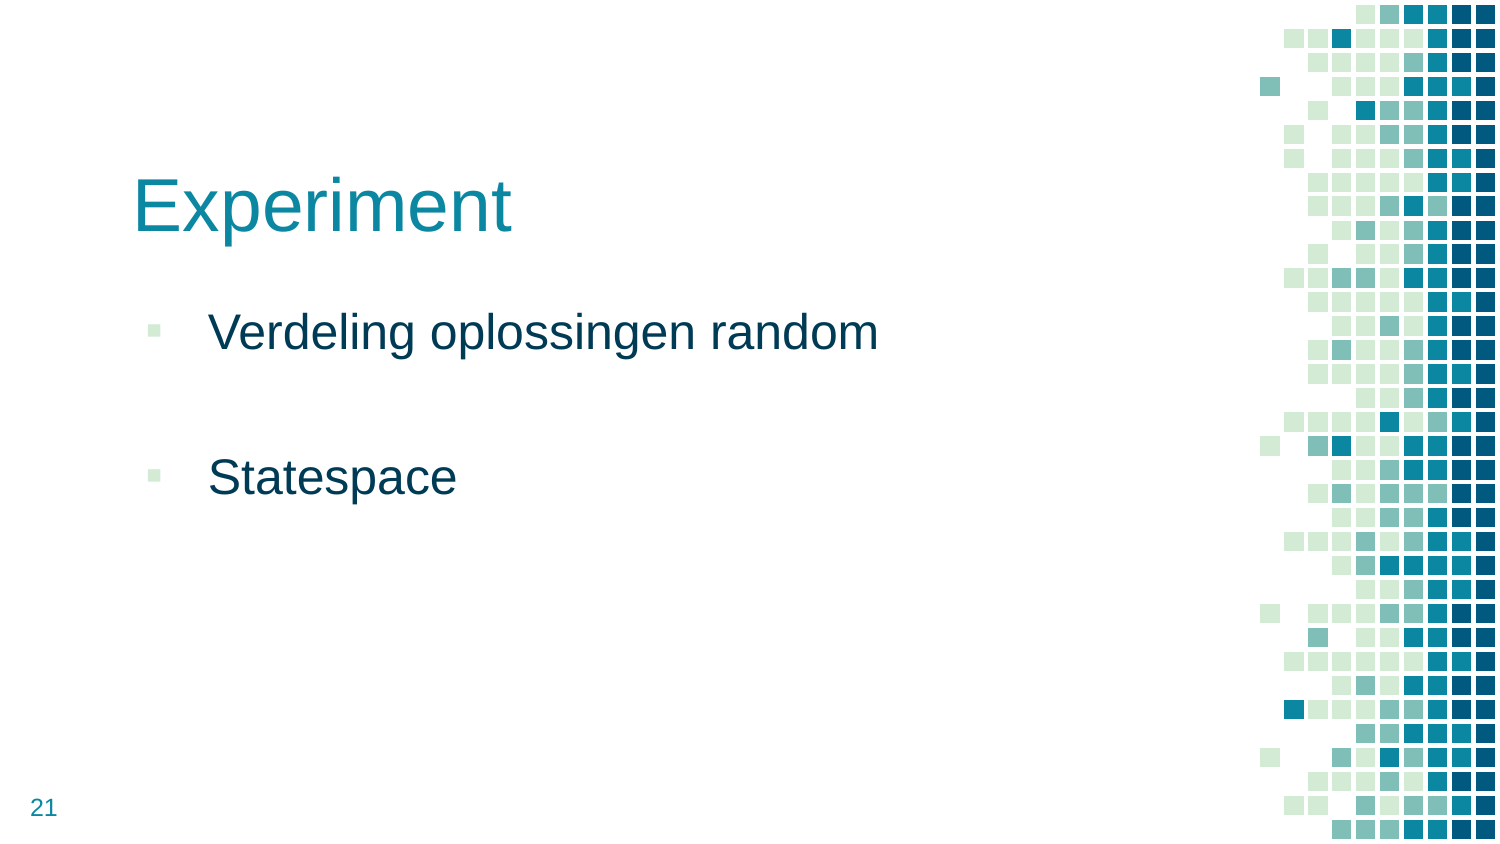

# Experiment
Verdeling oplossingen random

Statespace
21